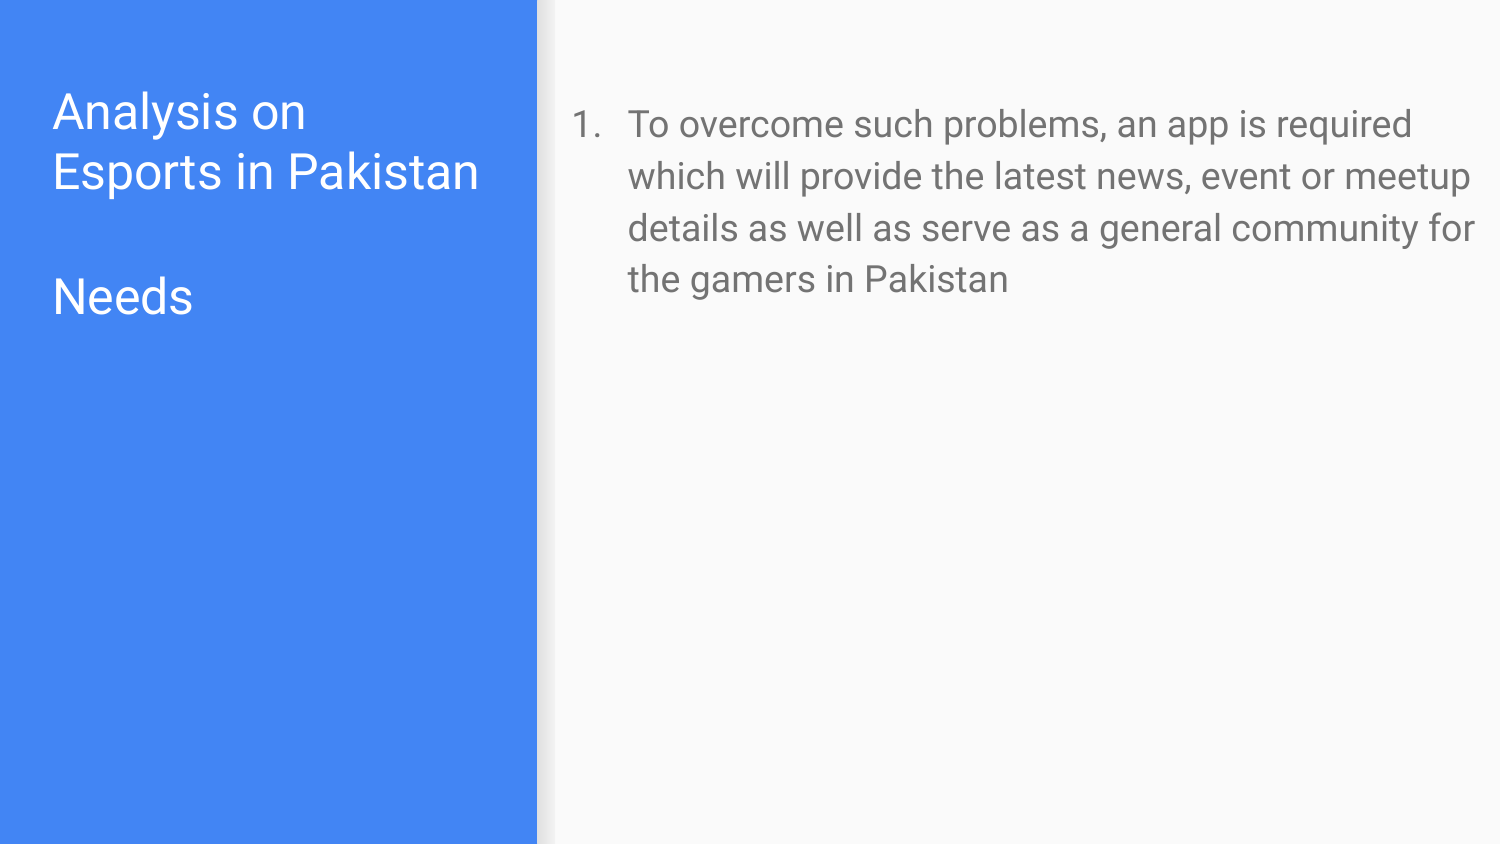

To overcome such problems, an app is required which will provide the latest news, event or meetup details as well as serve as a general community for the gamers in Pakistan
# Analysis on Esports in Pakistan
Needs